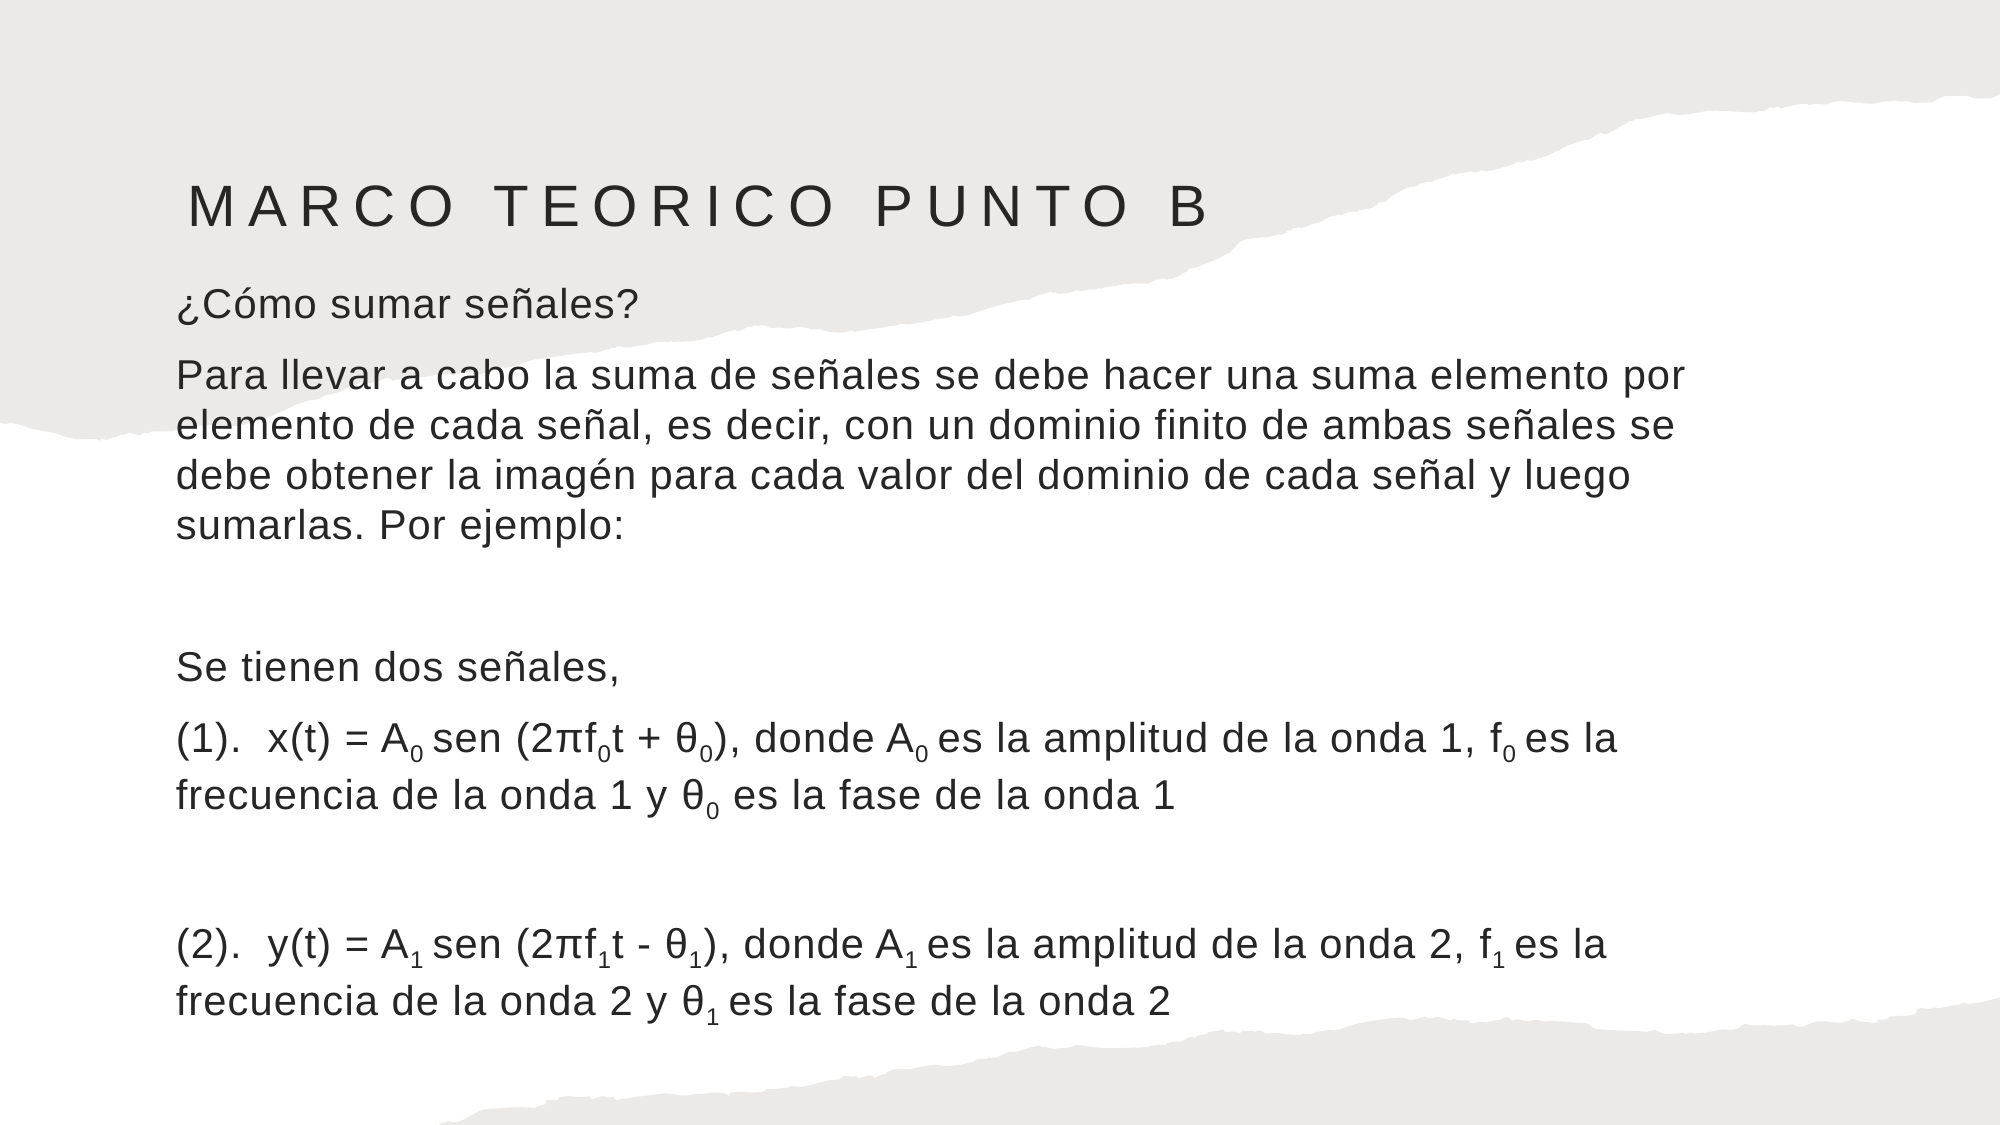

# Marco teorico punto B
¿Cómo sumar señales?
Para llevar a cabo la suma de señales se debe hacer una suma elemento por elemento de cada señal, es decir, con un dominio finito de ambas señales se debe obtener la imagén para cada valor del dominio de cada señal y luego sumarlas. Por ejemplo:

Se tienen dos señales,
(1).  x(t) = A0 sen (2πf0t + θ0), donde A0 es la amplitud de la onda 1, f0 es la frecuencia de la onda 1 y θ0 es la fase de la onda 1

(2).  y(t) = A1 sen (2πf1t - θ1), donde A1 es la amplitud de la onda 2, f1 es la frecuencia de la onda 2 y θ1 es la fase de la onda 2